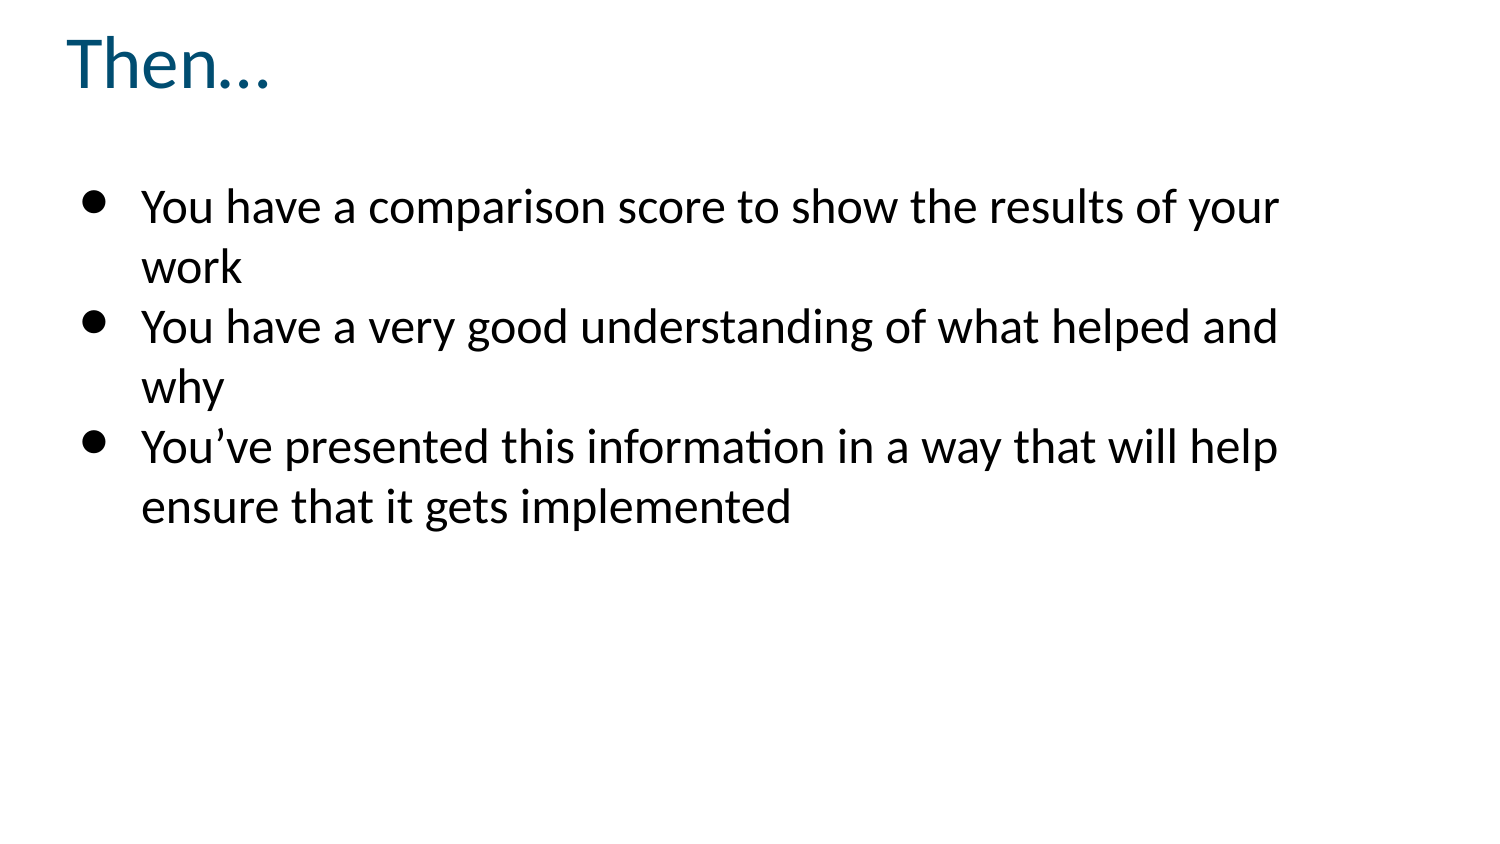

# Then…
You have a comparison score to show the results of your work
You have a very good understanding of what helped and why
You’ve presented this information in a way that will help ensure that it gets implemented